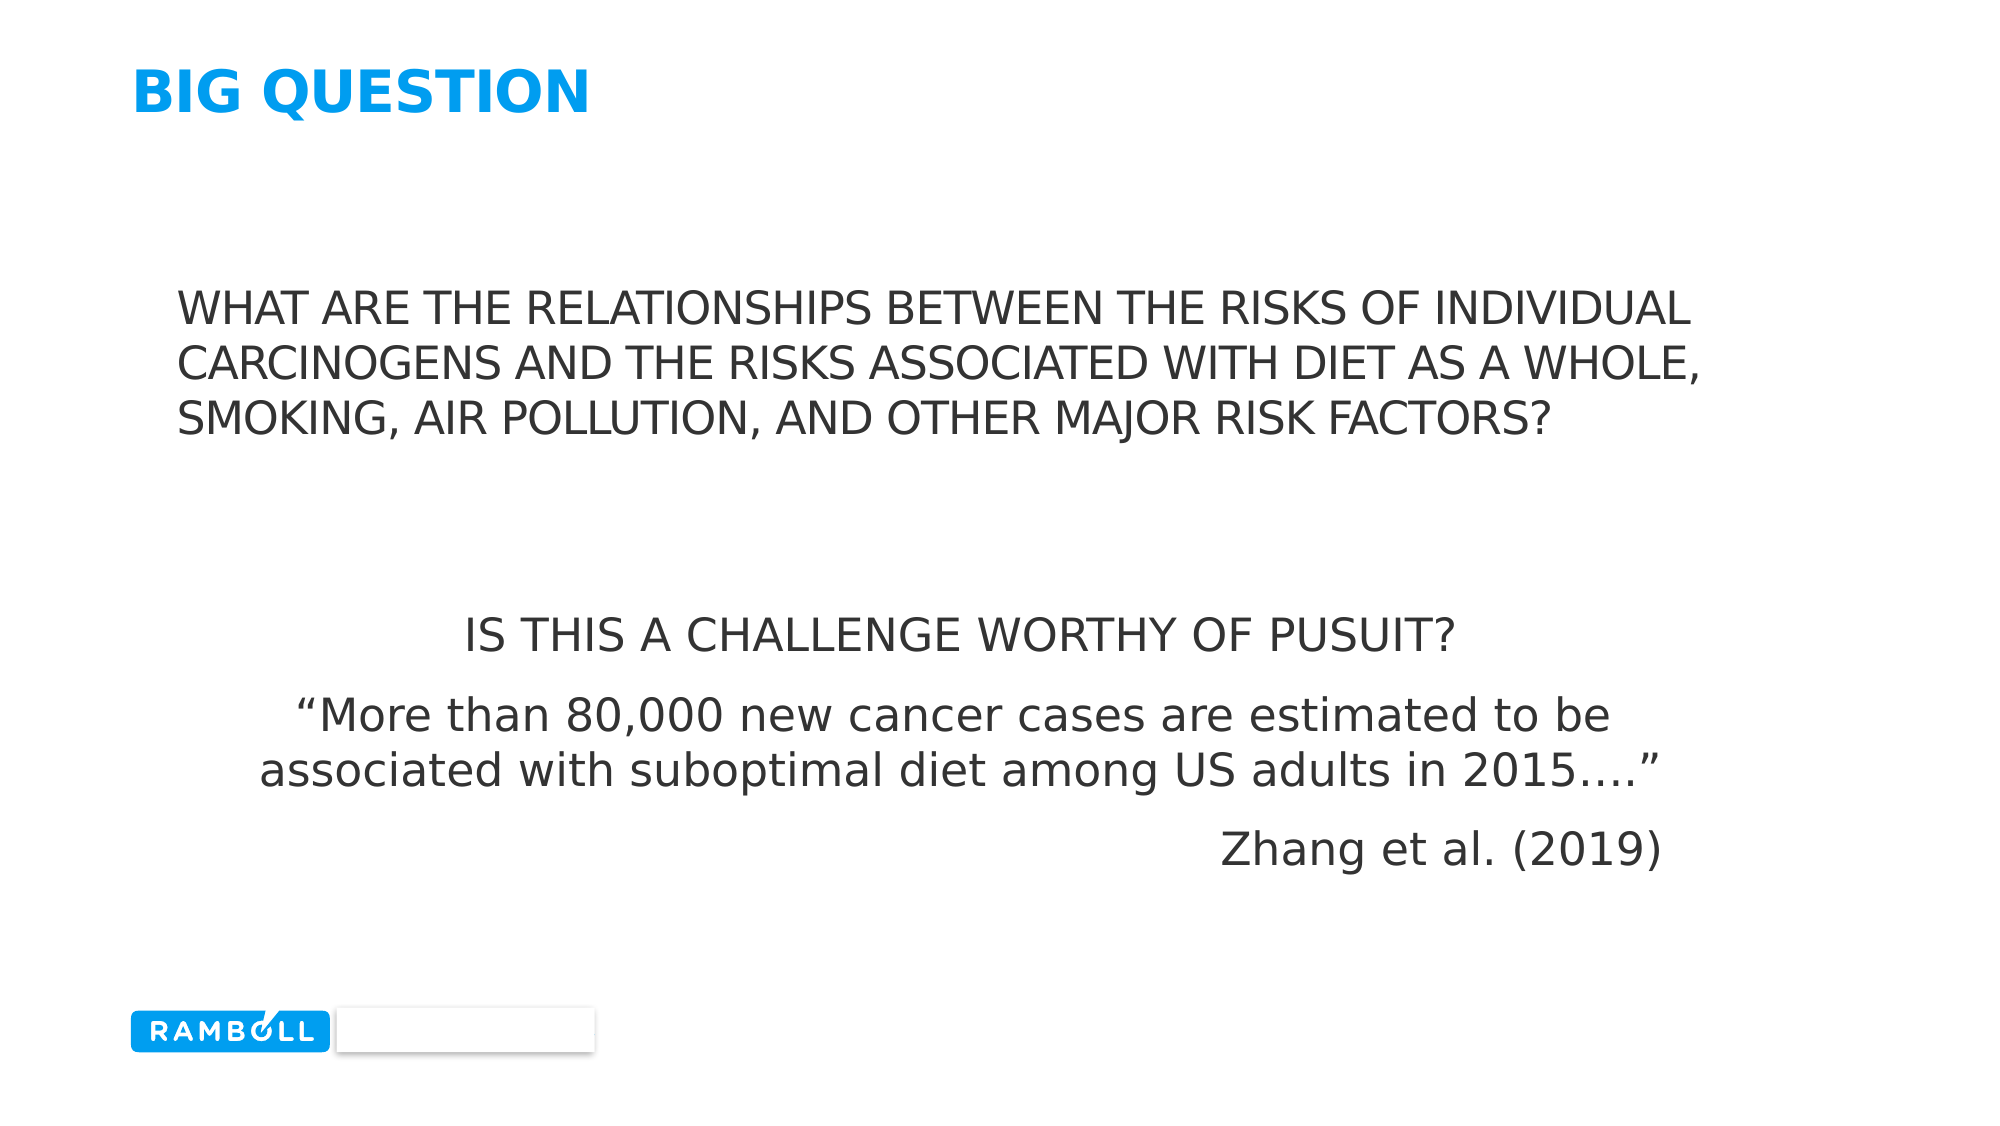

# Big question
WHAT ARE THE RELATIONSHIPS BETWEEN THE RISKS OF INDIVIDUAL CARCINOGENS AND THE RISKS ASSOCIATED WITH DIET AS A WHOLE, SMOKING, AIR POLLUTION, AND OTHER MAJOR RISK FACTORS?
IS THIS A CHALLENGE WORTHY OF PUSUIT?
“More than 80,000 new cancer cases are estimated to be
associated with suboptimal diet among US adults in 2015….”
Zhang et al. (2019)